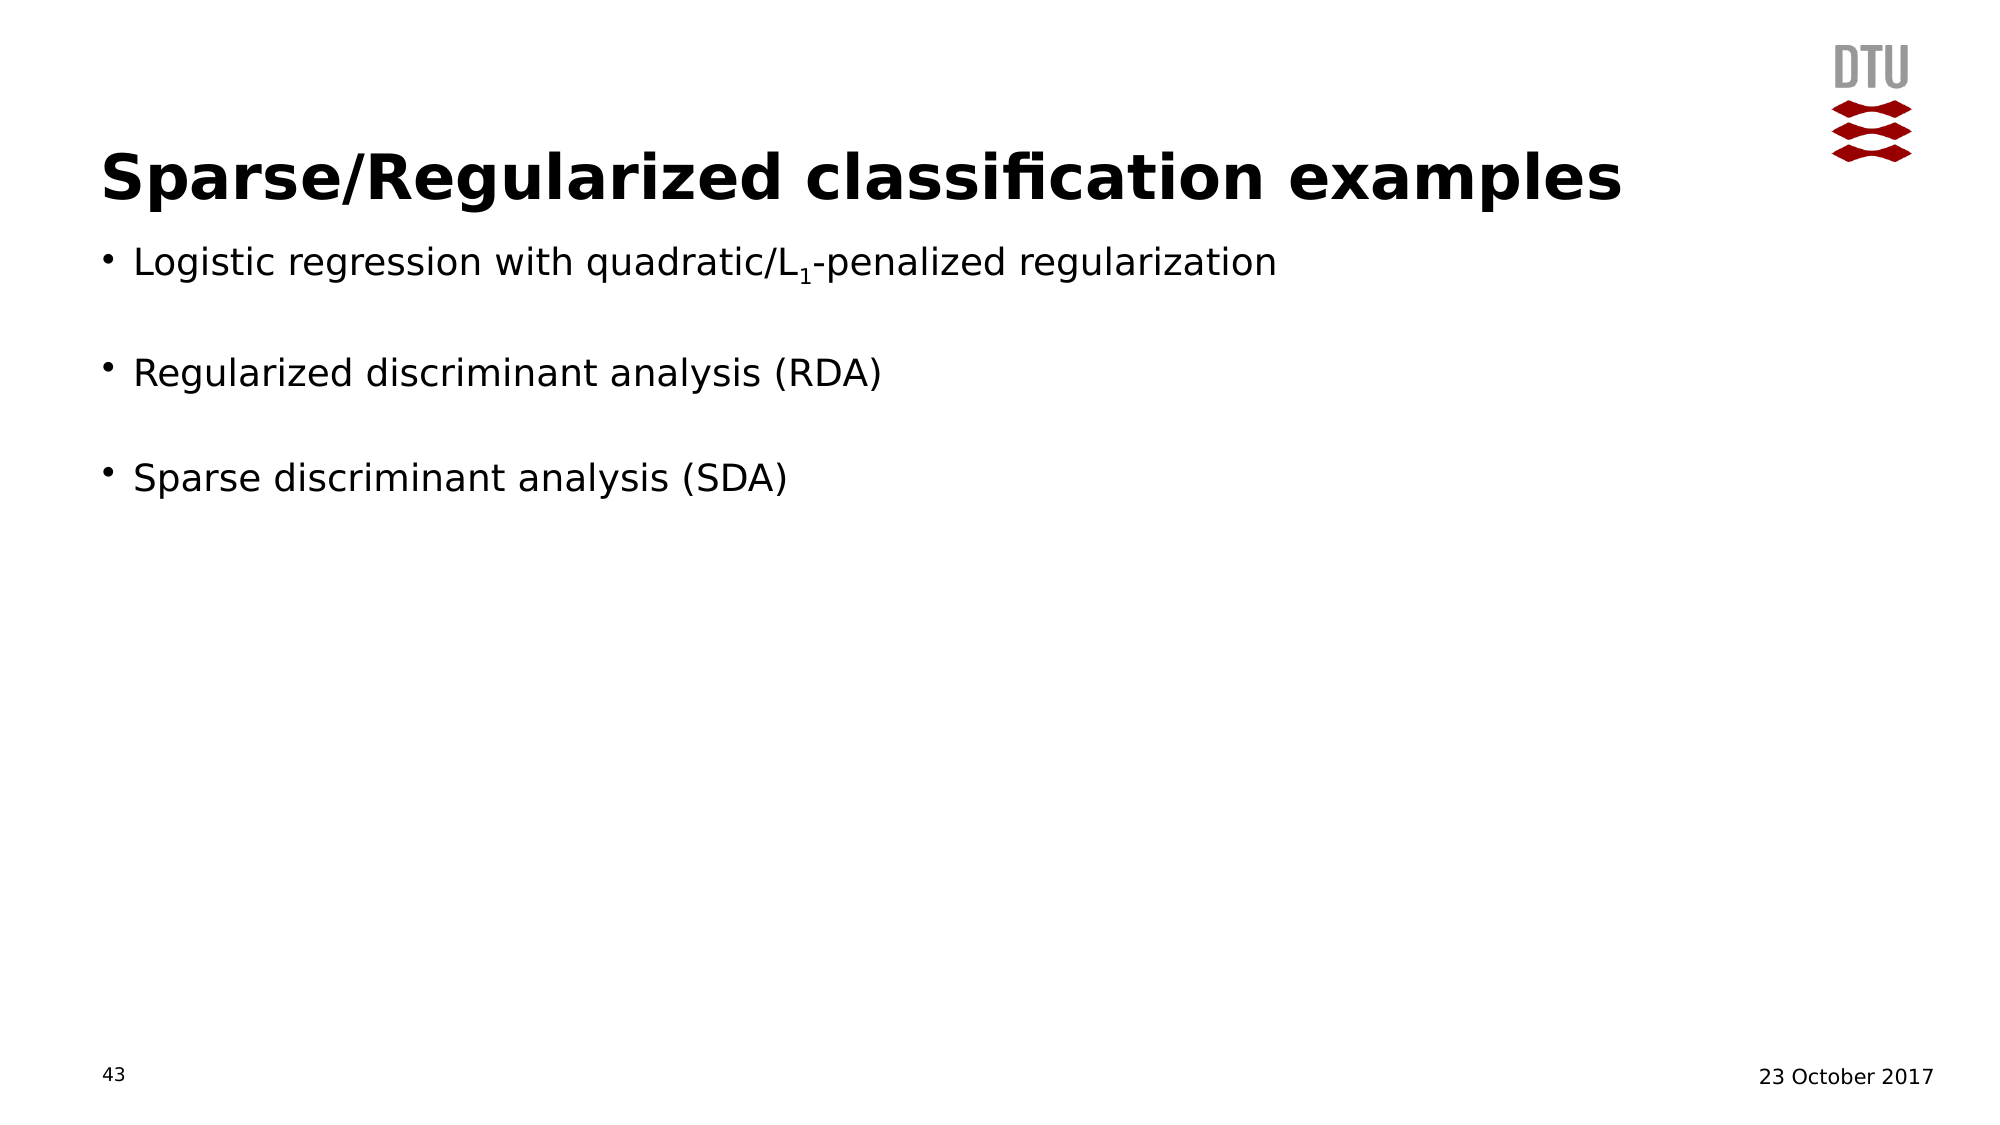

# Sparse/Regularized classification examples
Logistic regression with quadratic/L1-penalized regularization

Regularized discriminant analysis (RDA)

Sparse discriminant analysis (SDA)
43